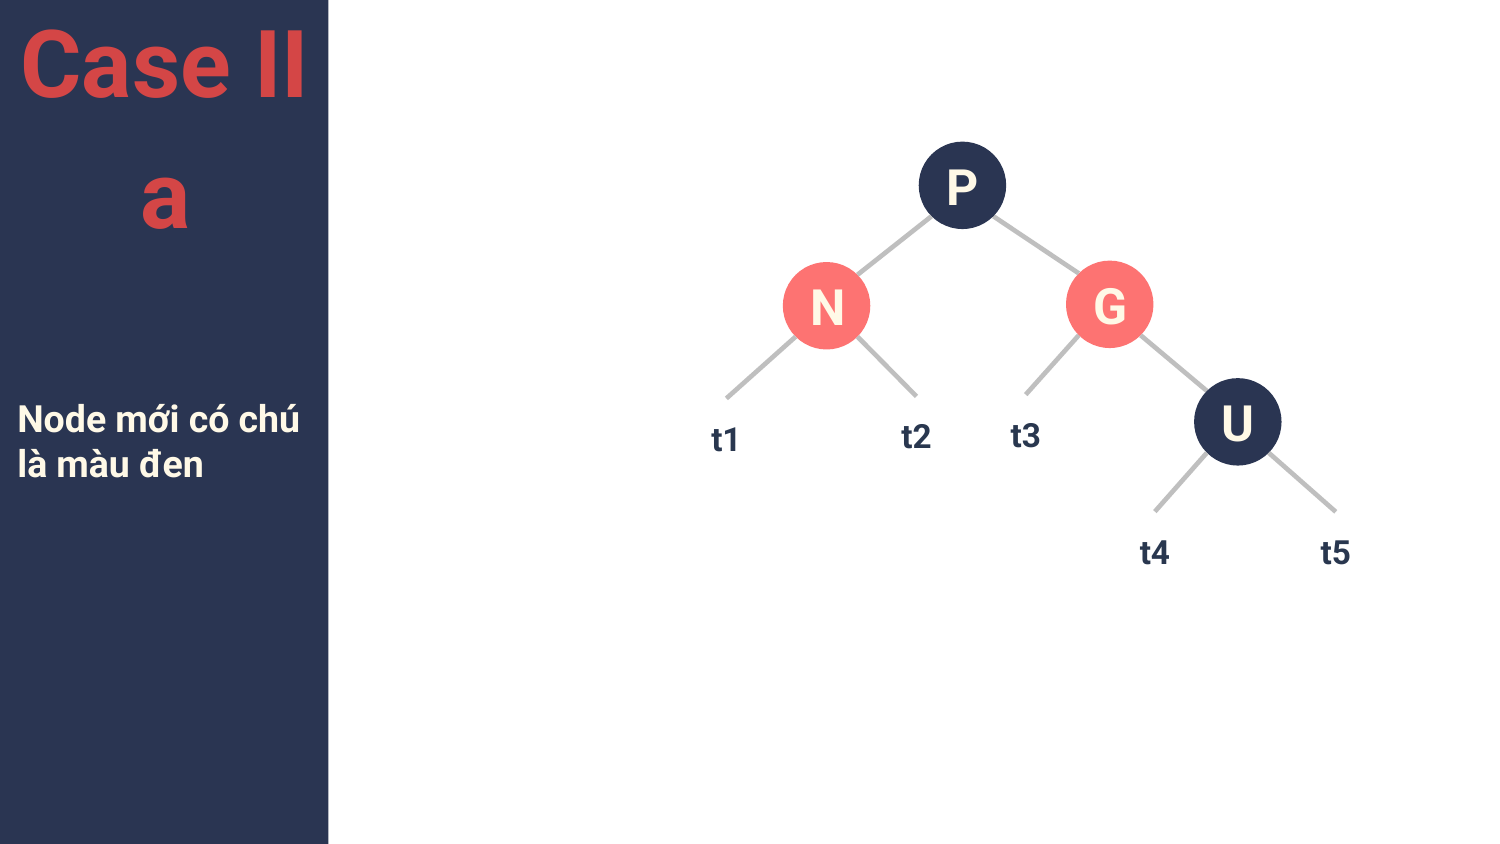

Case II
a

P
G
N
U
Node mới có chú là màu đen
t3
t2
t1
t4
t5